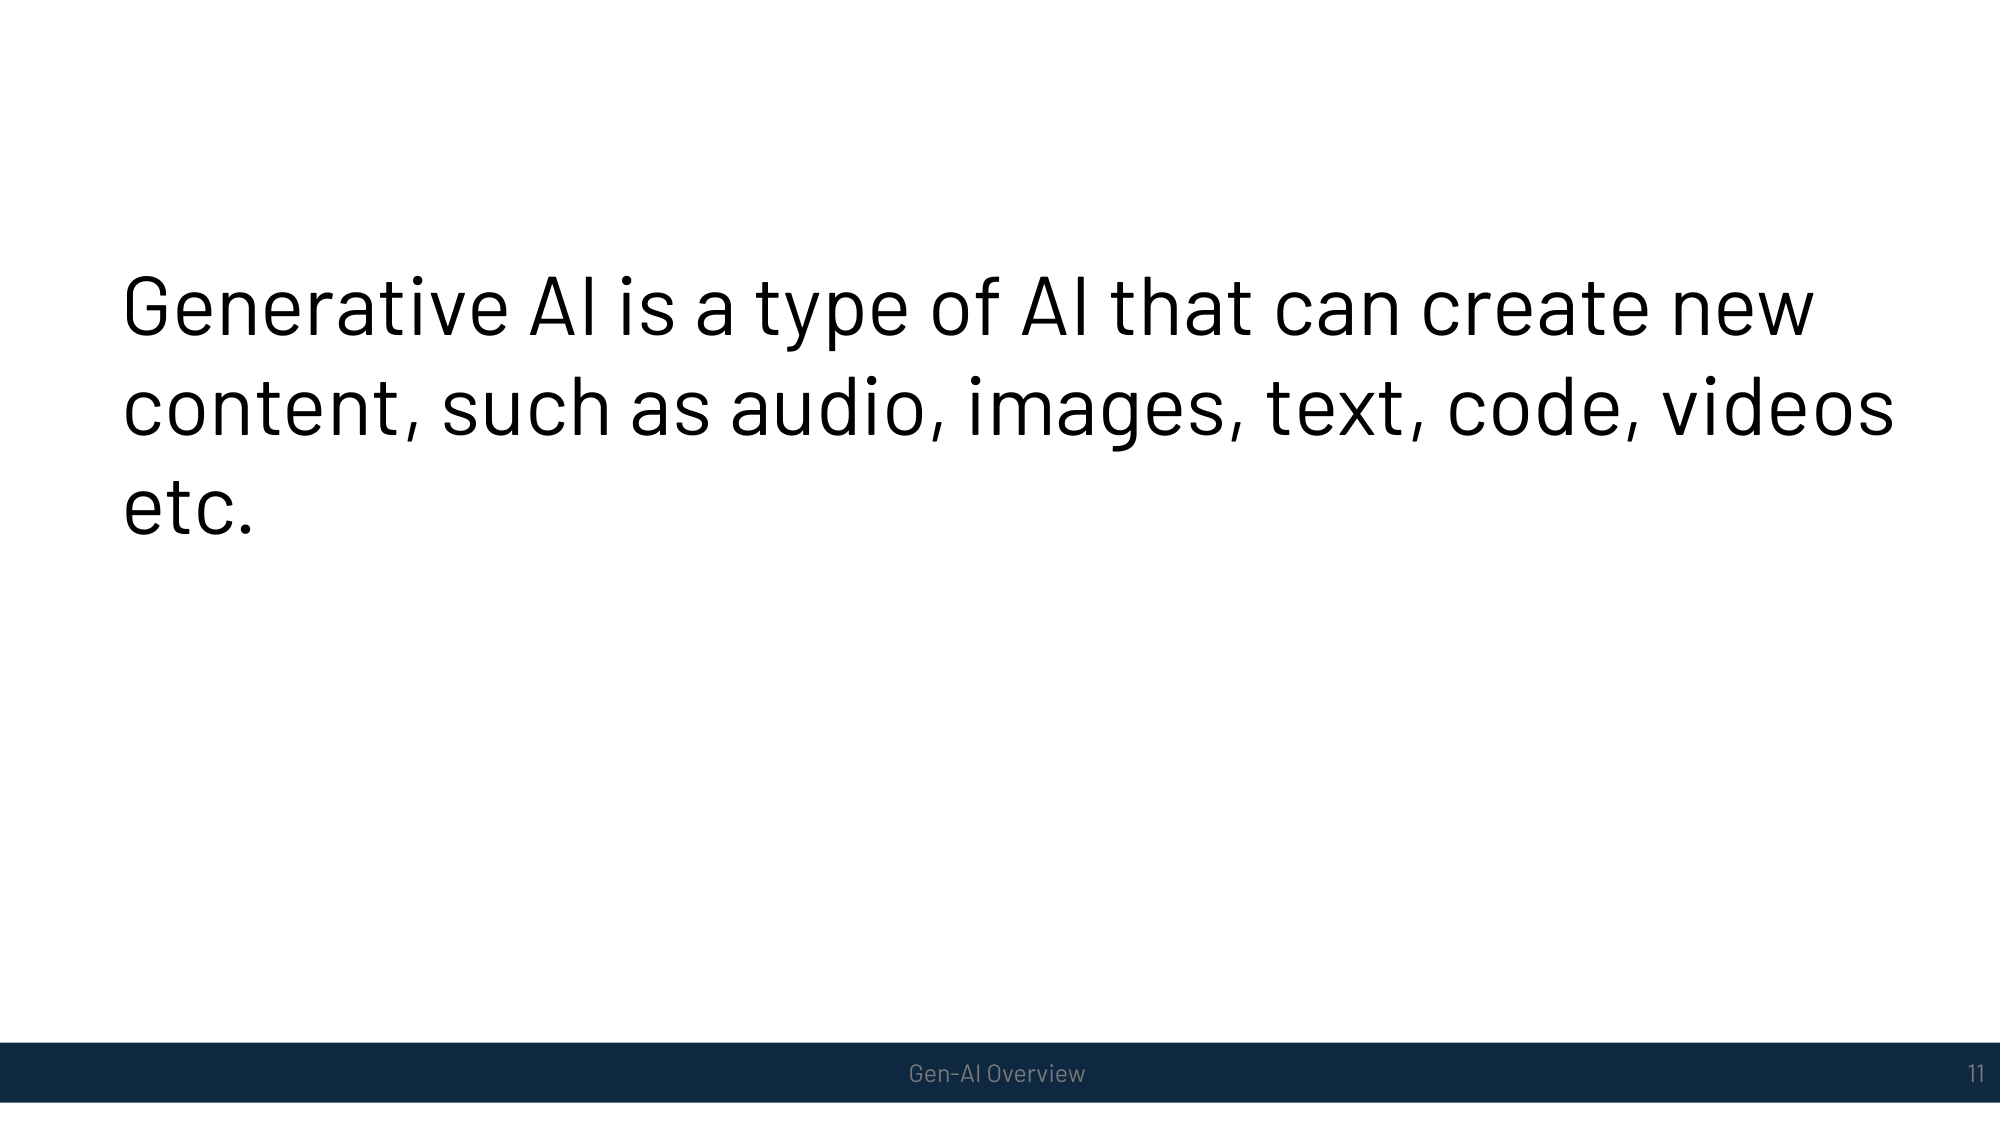

Generative AI is a type of AI that can create new content, such as audio, images, text, code, videos etc.
Gen-AI Overview
11